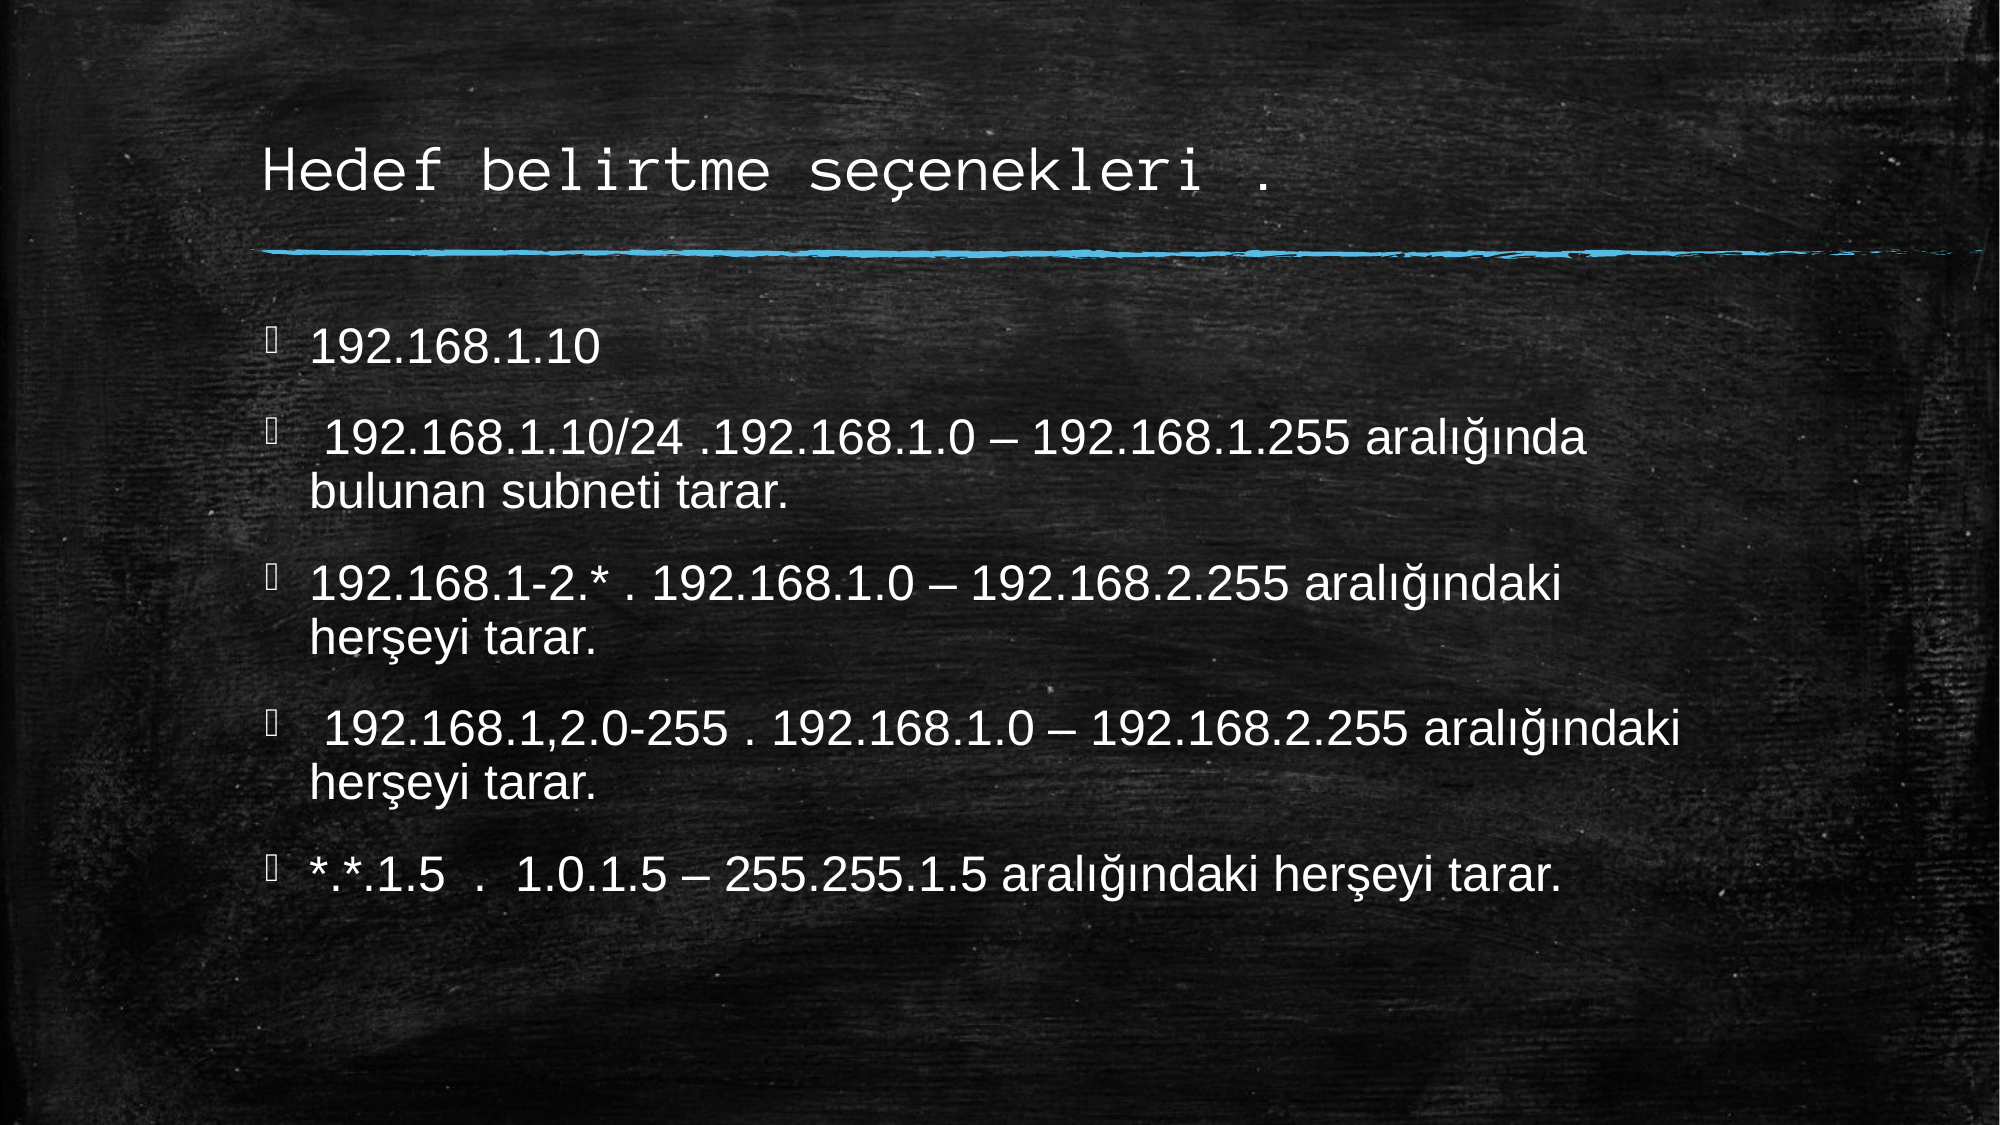

# Hedef belirtme seçenekleri .
192.168.1.10
 192.168.1.10/24 .192.168.1.0 – 192.168.1.255 aralığında bulunan subneti tarar.
192.168.1-2.* . 192.168.1.0 – 192.168.2.255 aralığındaki herşeyi tarar.
 192.168.1,2.0-255 . 192.168.1.0 – 192.168.2.255 aralığındaki herşeyi tarar.
*.*.1.5  .  1.0.1.5 – 255.255.1.5 aralığındaki herşeyi tarar.